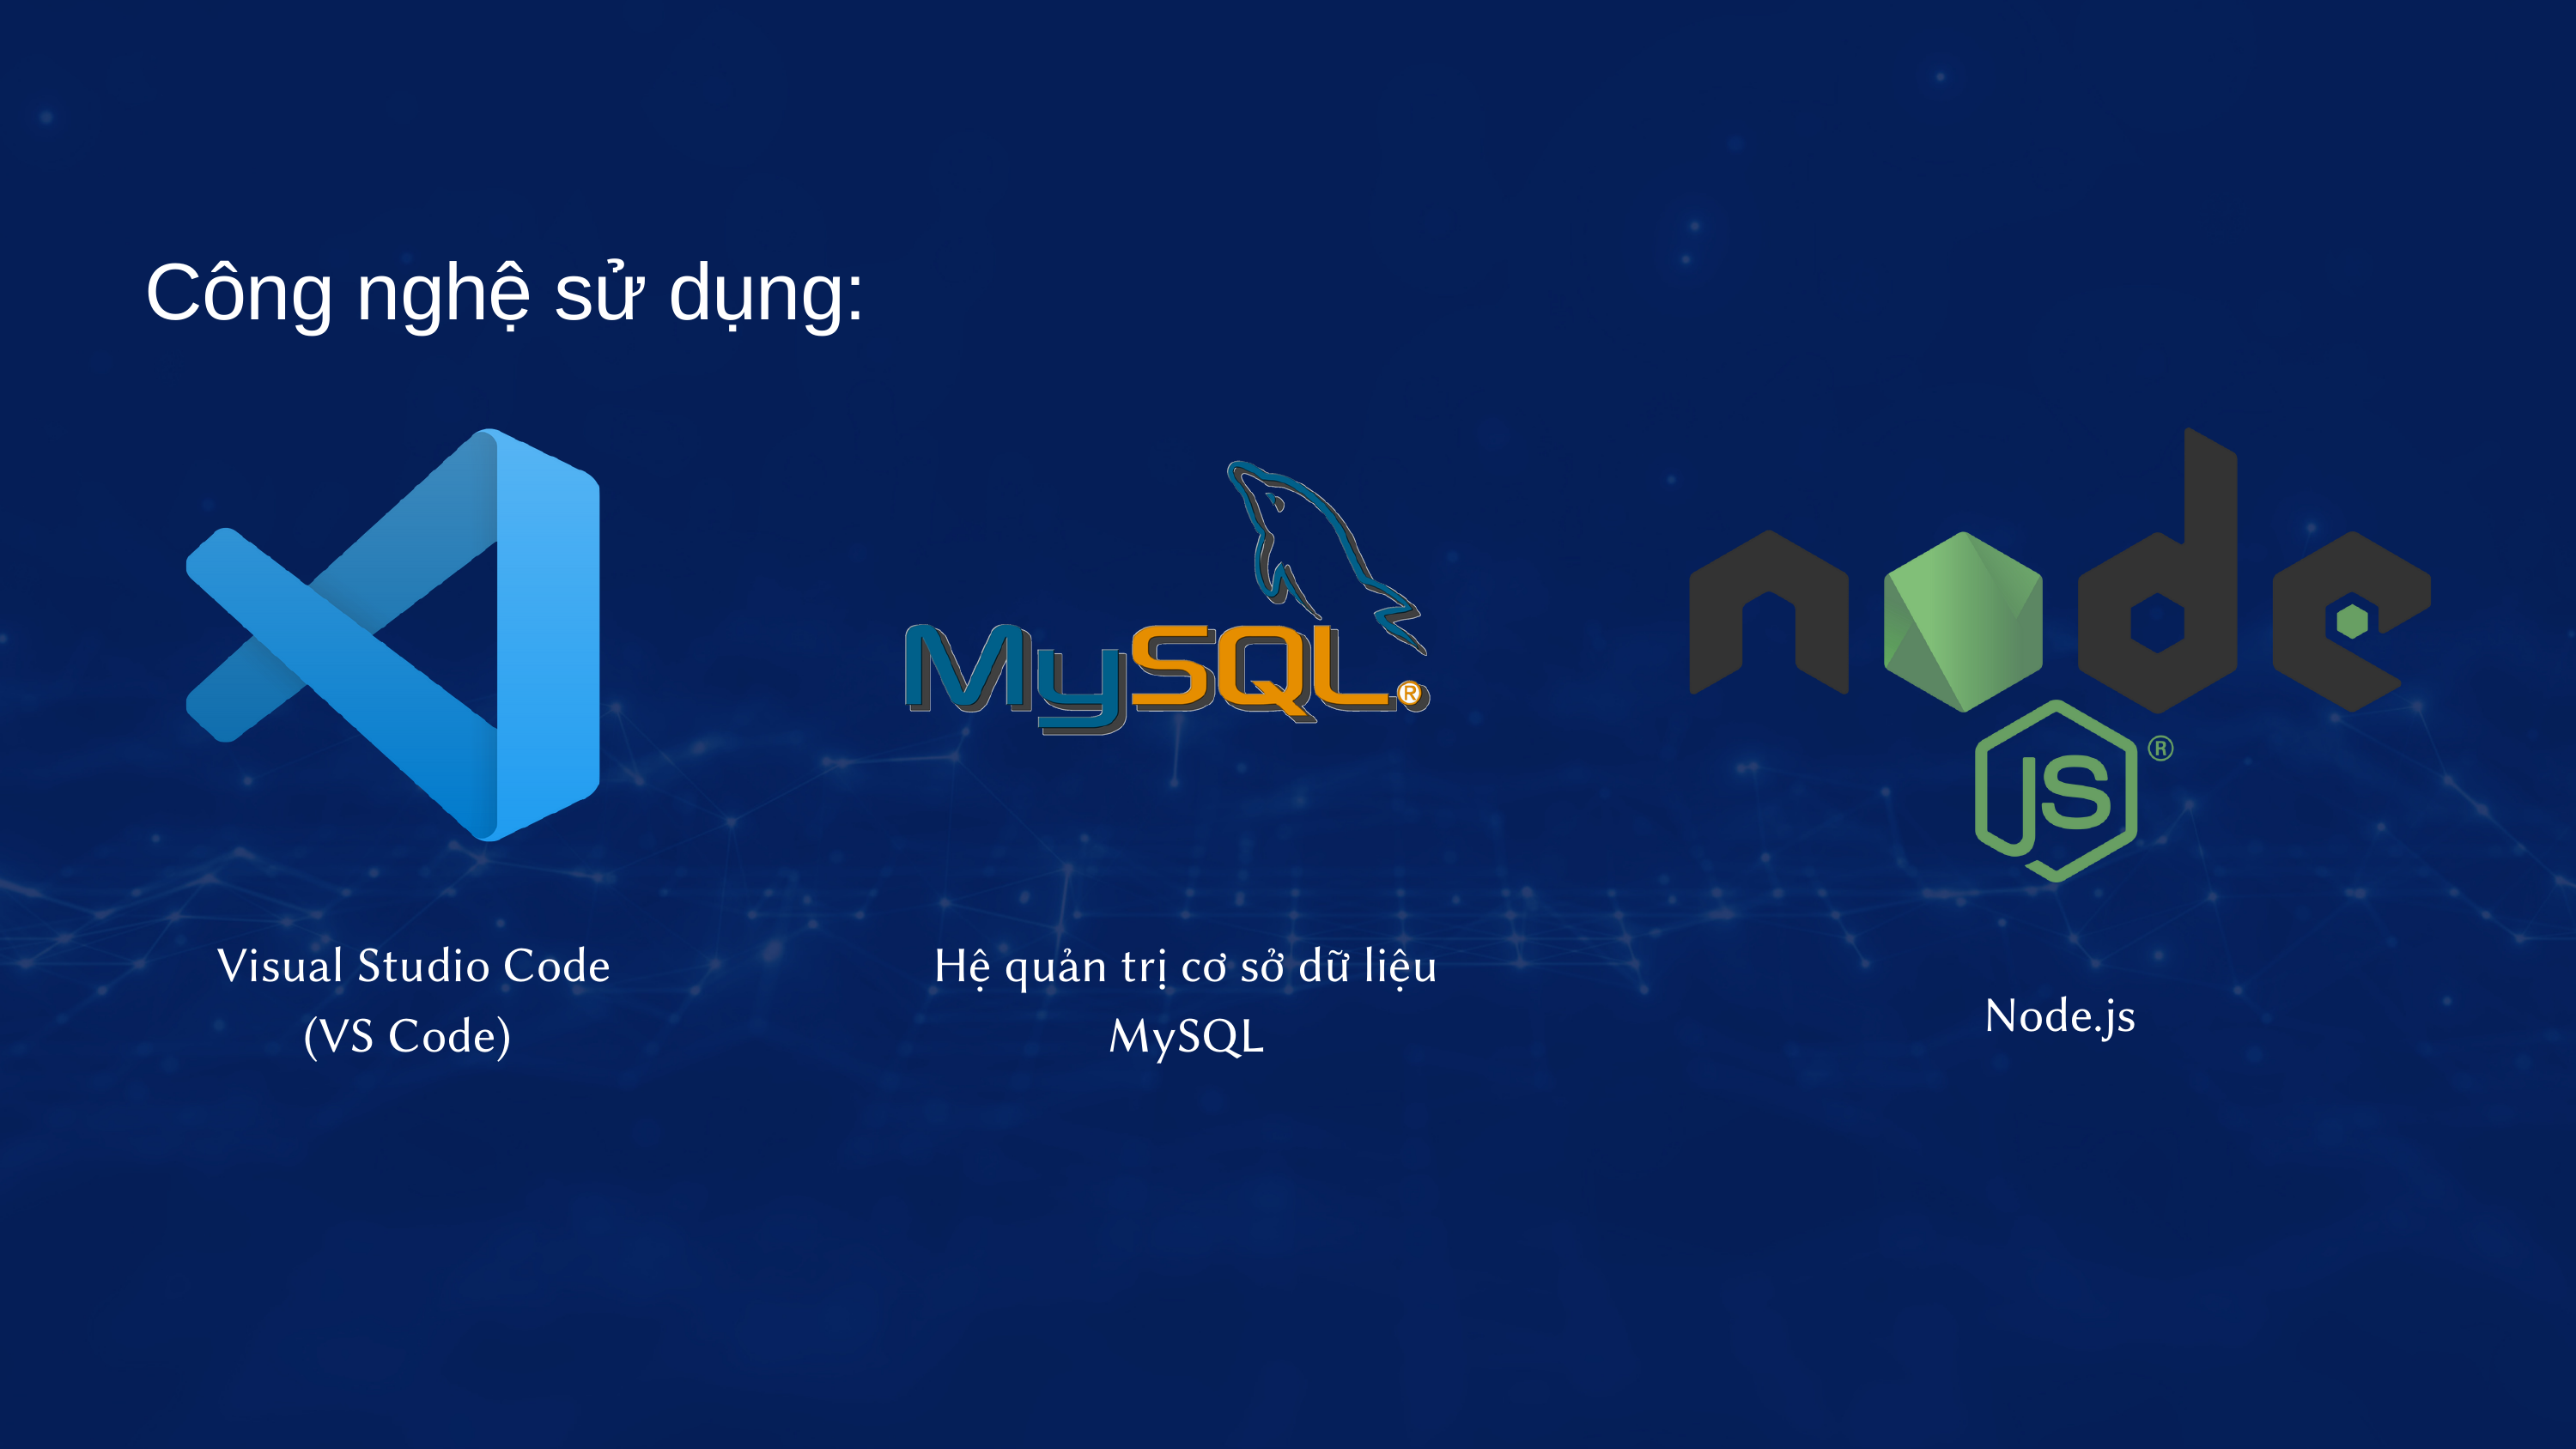

Công nghệ sử dụng:

Visual Studio Code (VS Code)
Hệ quản trị cơ sở dữ liệu MySQL
Node.js